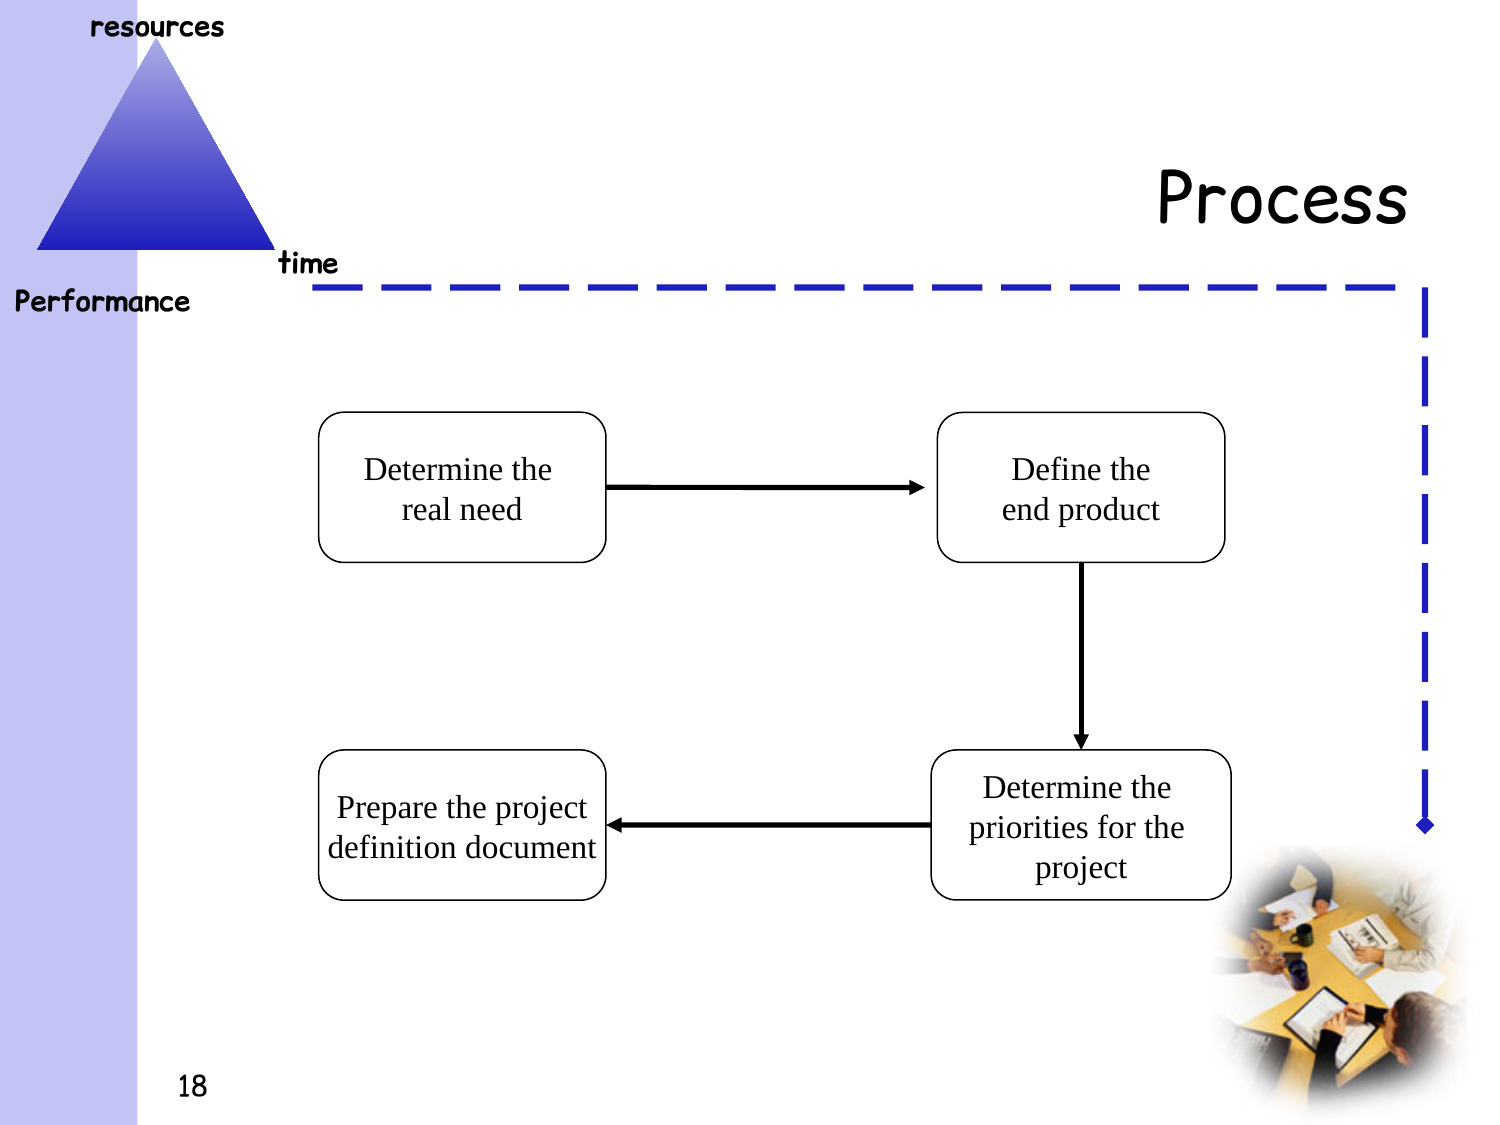

# Process
Determine the
real need
Define the
end product
Prepare the project
definition document
Determine the
priorities for the
project

18